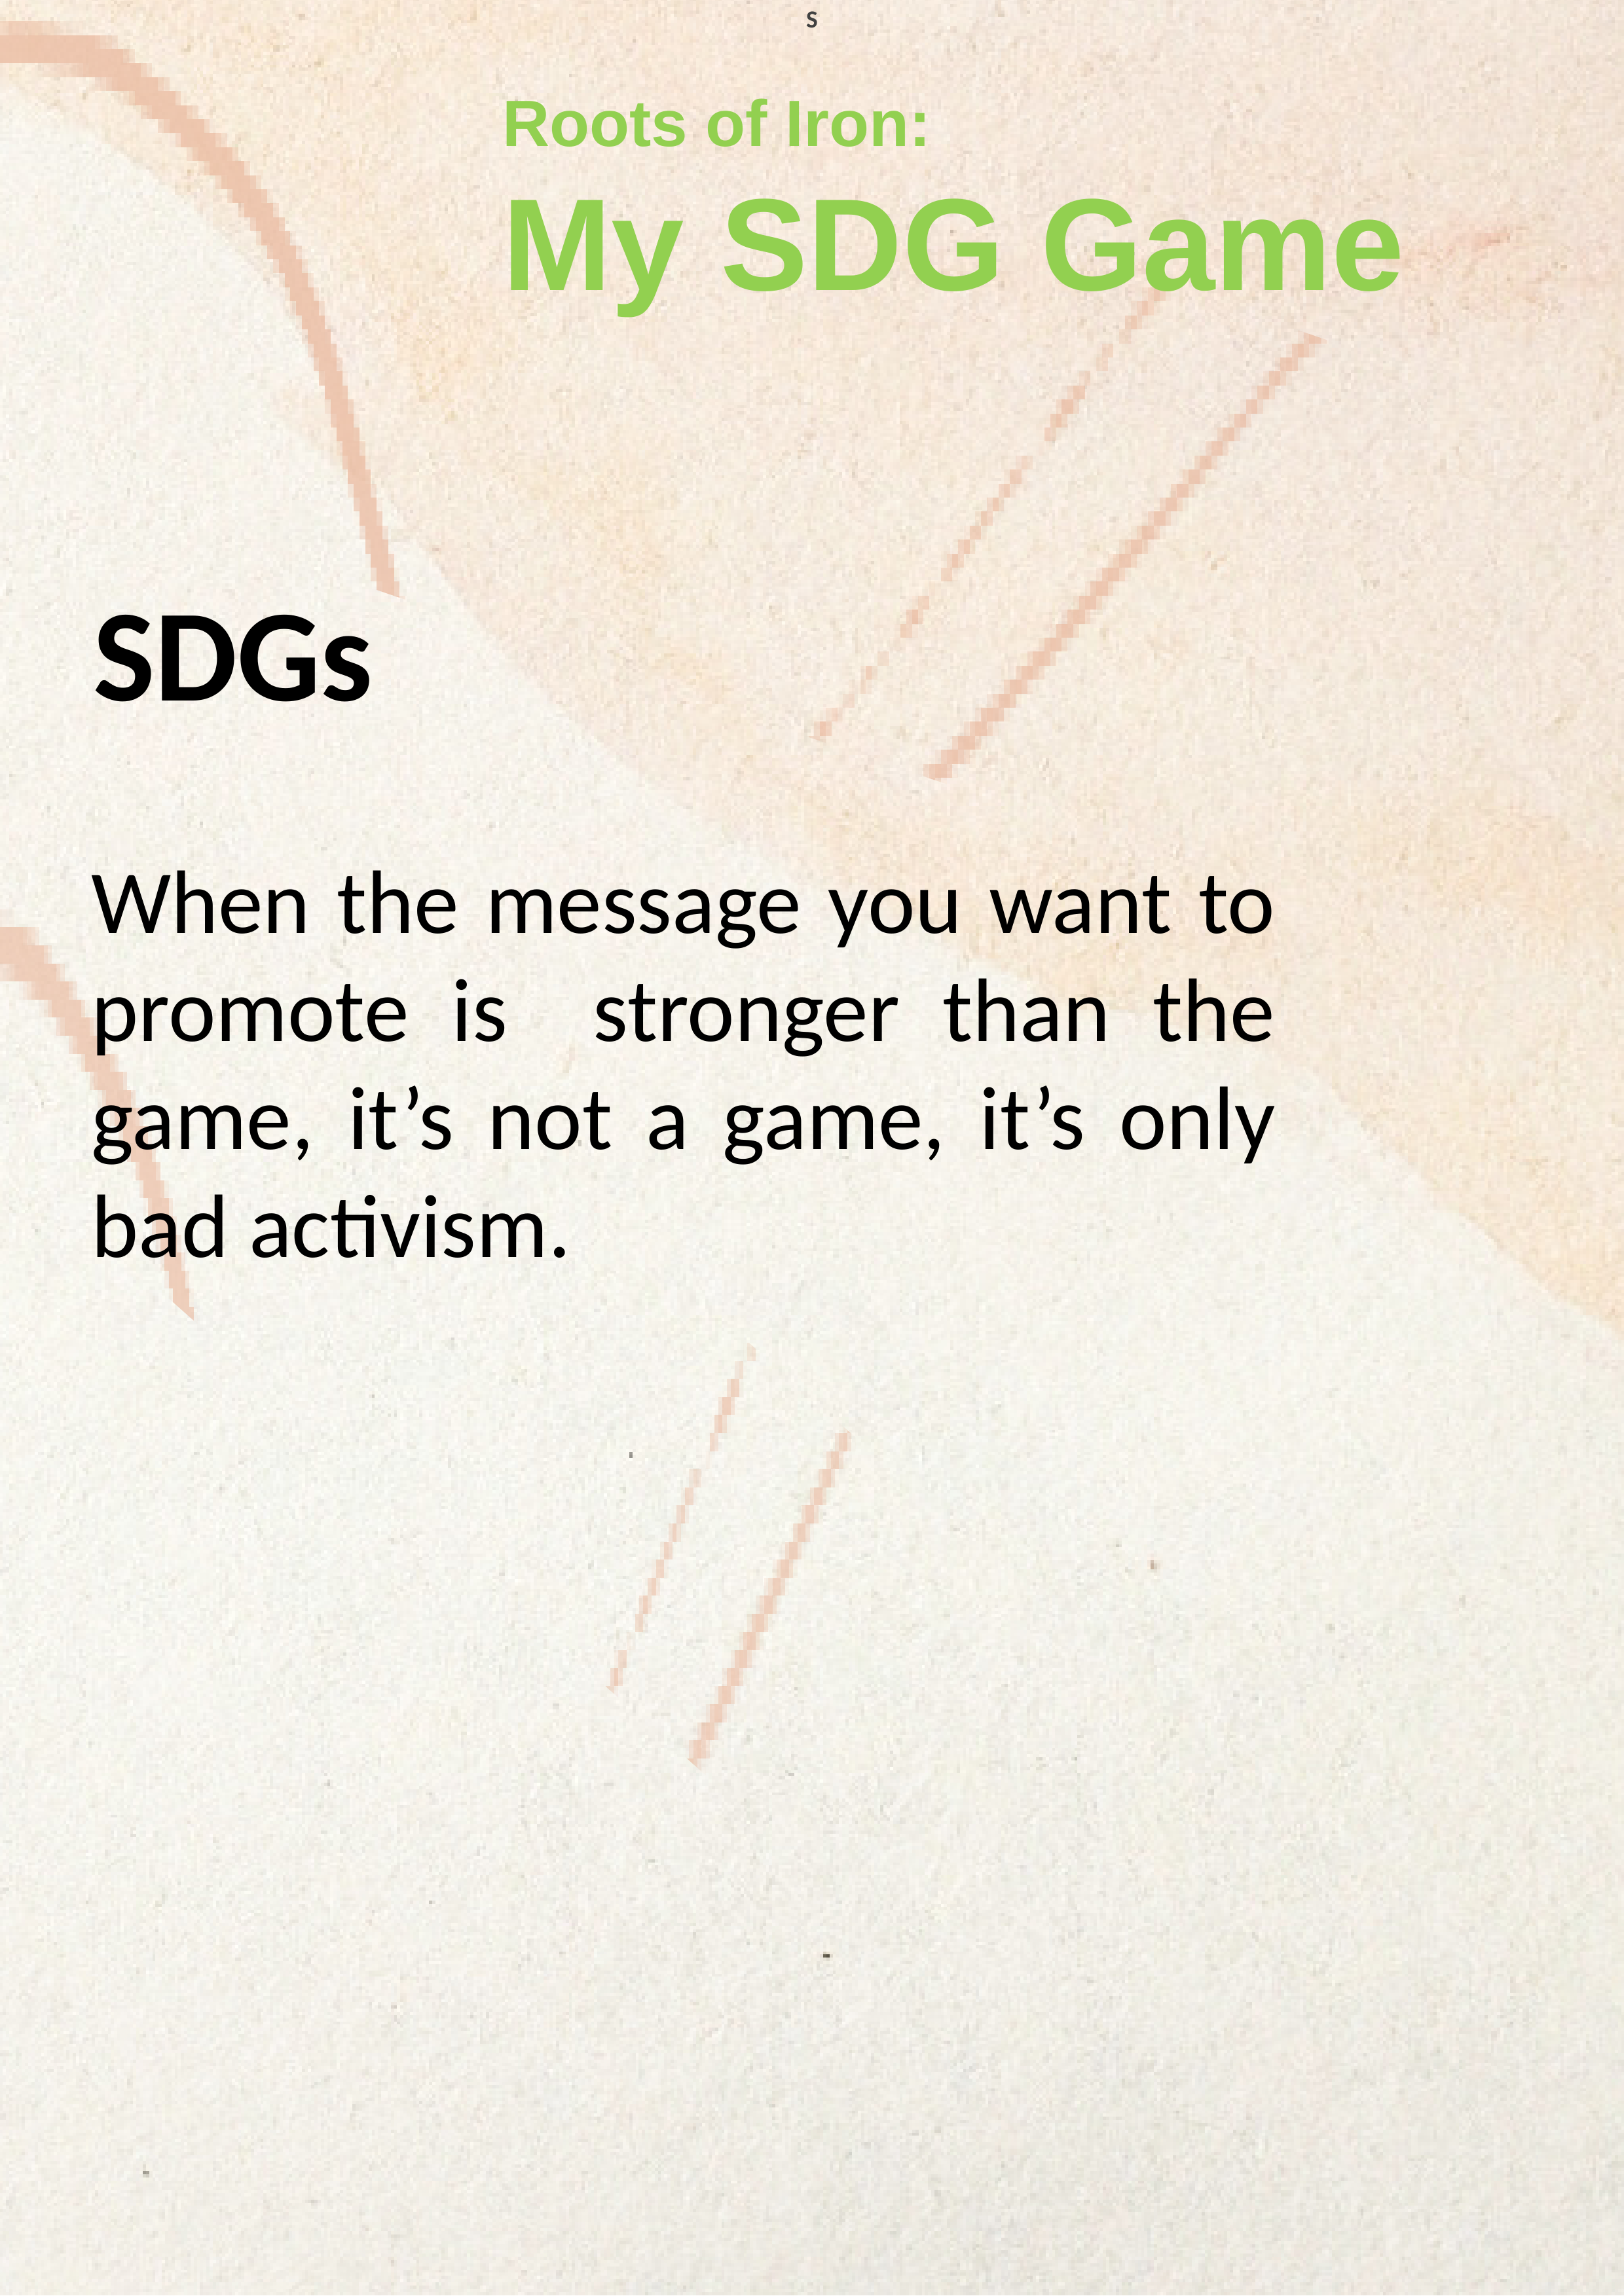

S
Roots of Iron:
My SDG Game

SDGs
When the message you want to promote is  stronger than the game, it’s not a game, it’s only bad activism.